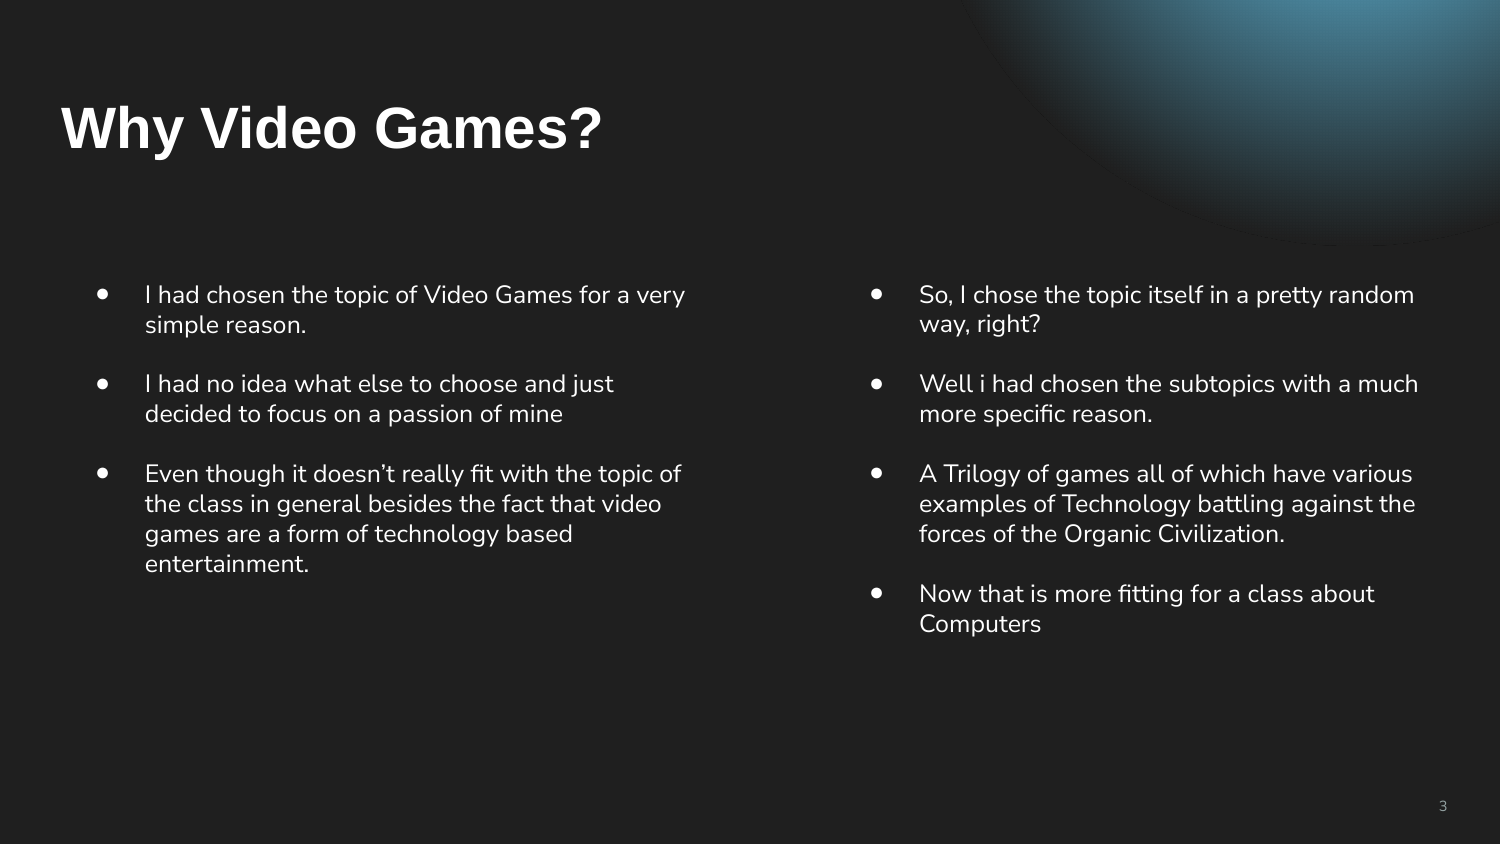

Why Video Games?
I had chosen the topic of Video Games for a very simple reason.

I had no idea what else to choose and just decided to focus on a passion of mine

Even though it doesn’t really fit with the topic of the class in general besides the fact that video games are a form of technology based entertainment.

So, I chose the topic itself in a pretty random way, right?

Well i had chosen the subtopics with a much more specific reason.

A Trilogy of games all of which have various examples of Technology battling against the forces of the Organic Civilization.

Now that is more fitting for a class about Computers